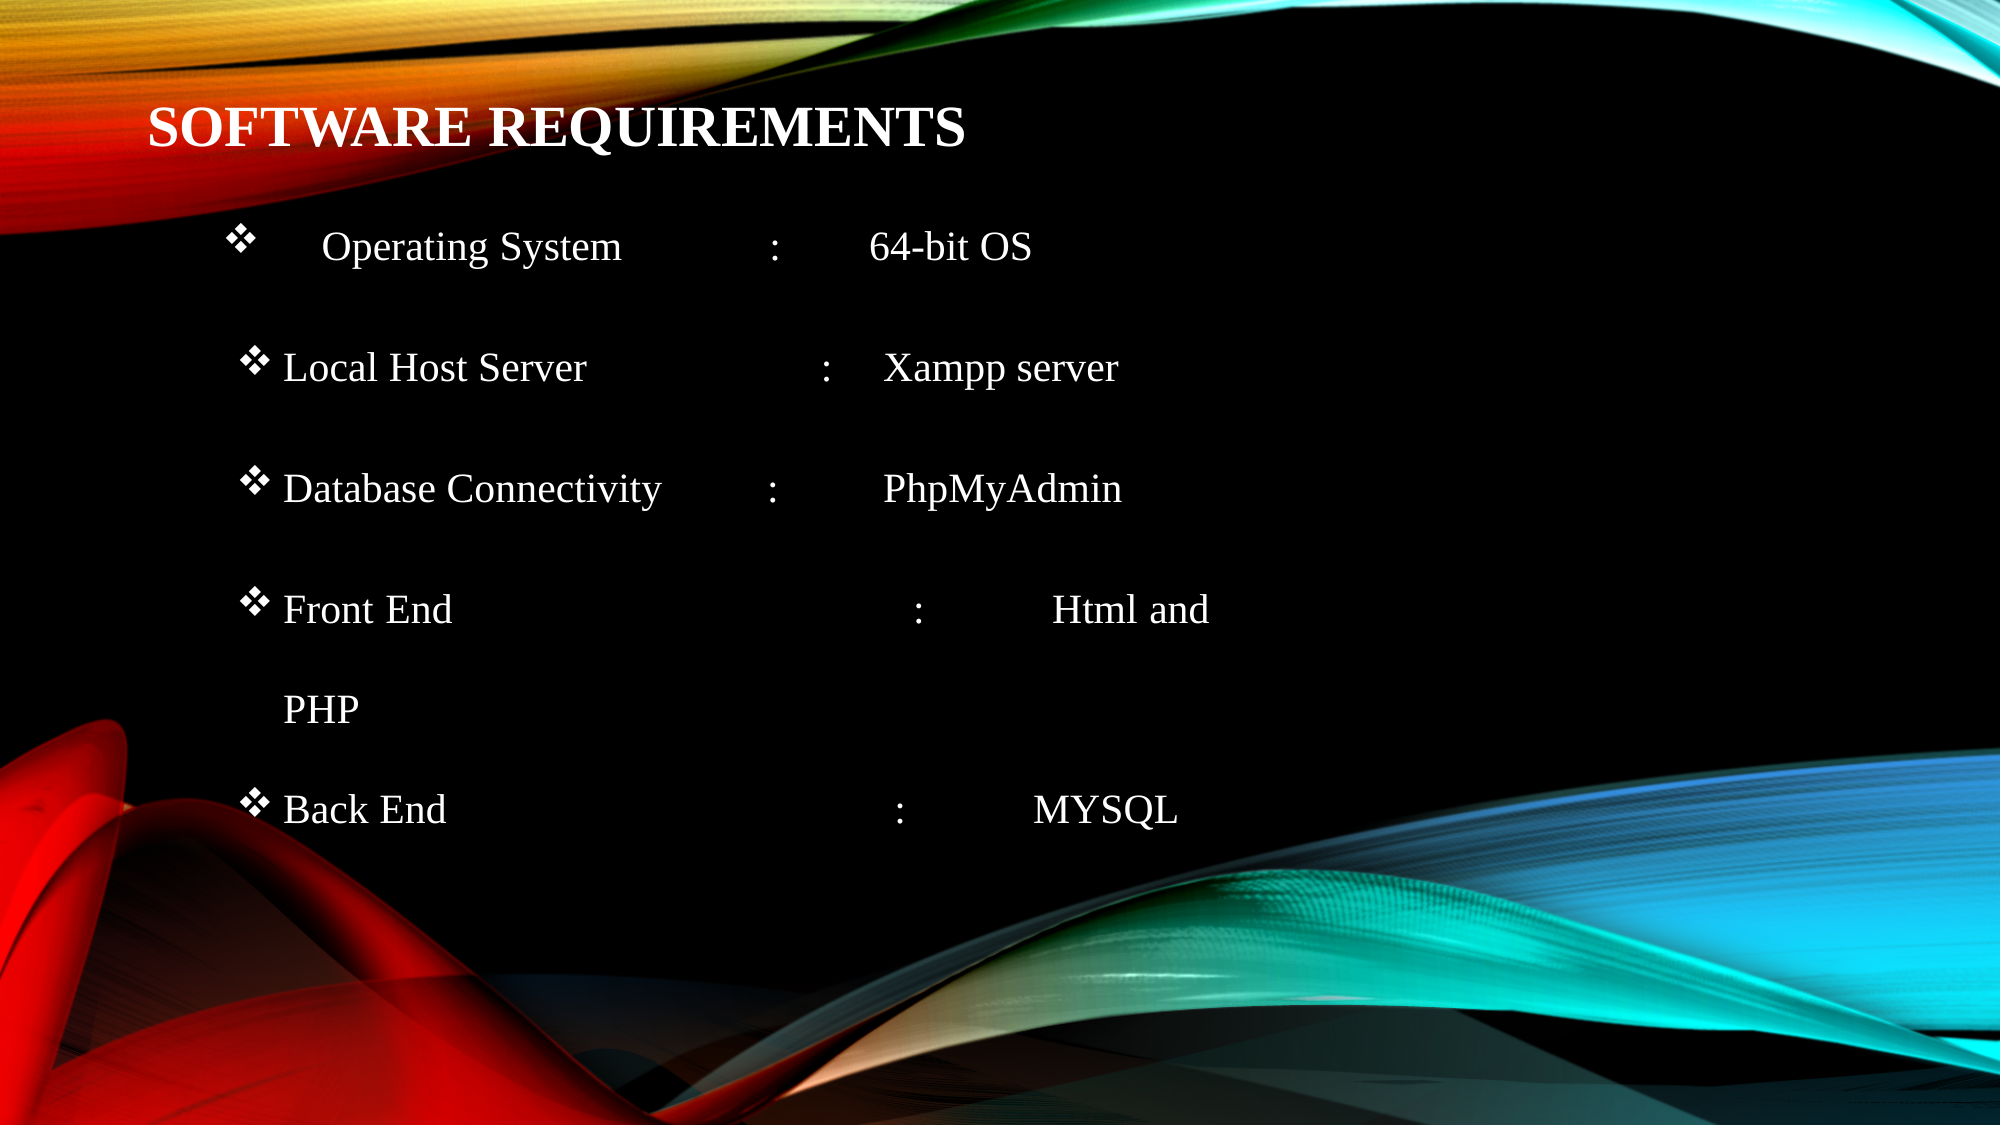

SOFTWARE REQUIREMENTS
     Operating System              :	64-bit OS
Local Host Server	             :	Xampp server
Database Connectivity          :	PhpMyAdmin
Front End	                    :	Html and PHP
Back End	                    :	MYSQL